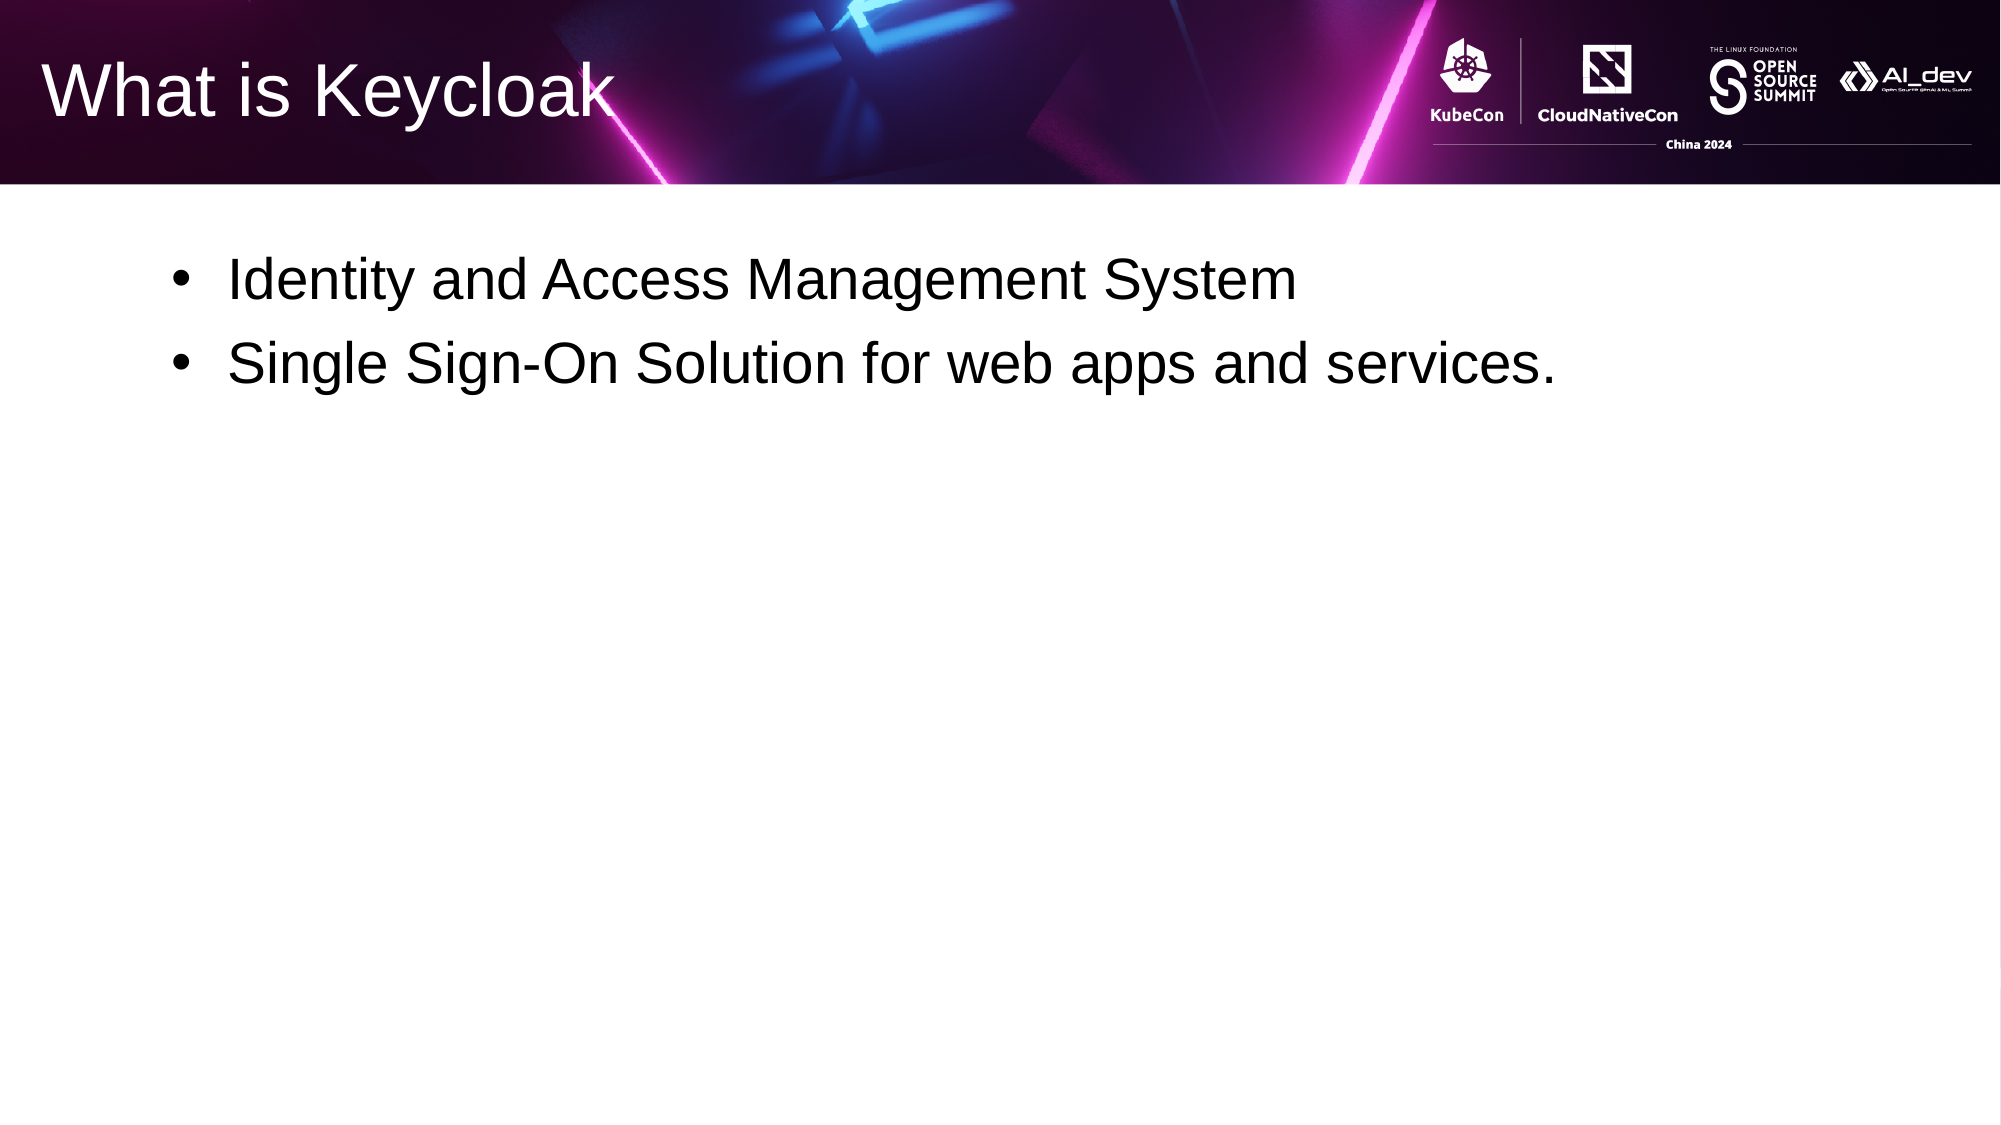

# What is Keycloak
Identity and Access Management System
Single Sign-On Solution for web apps and services.